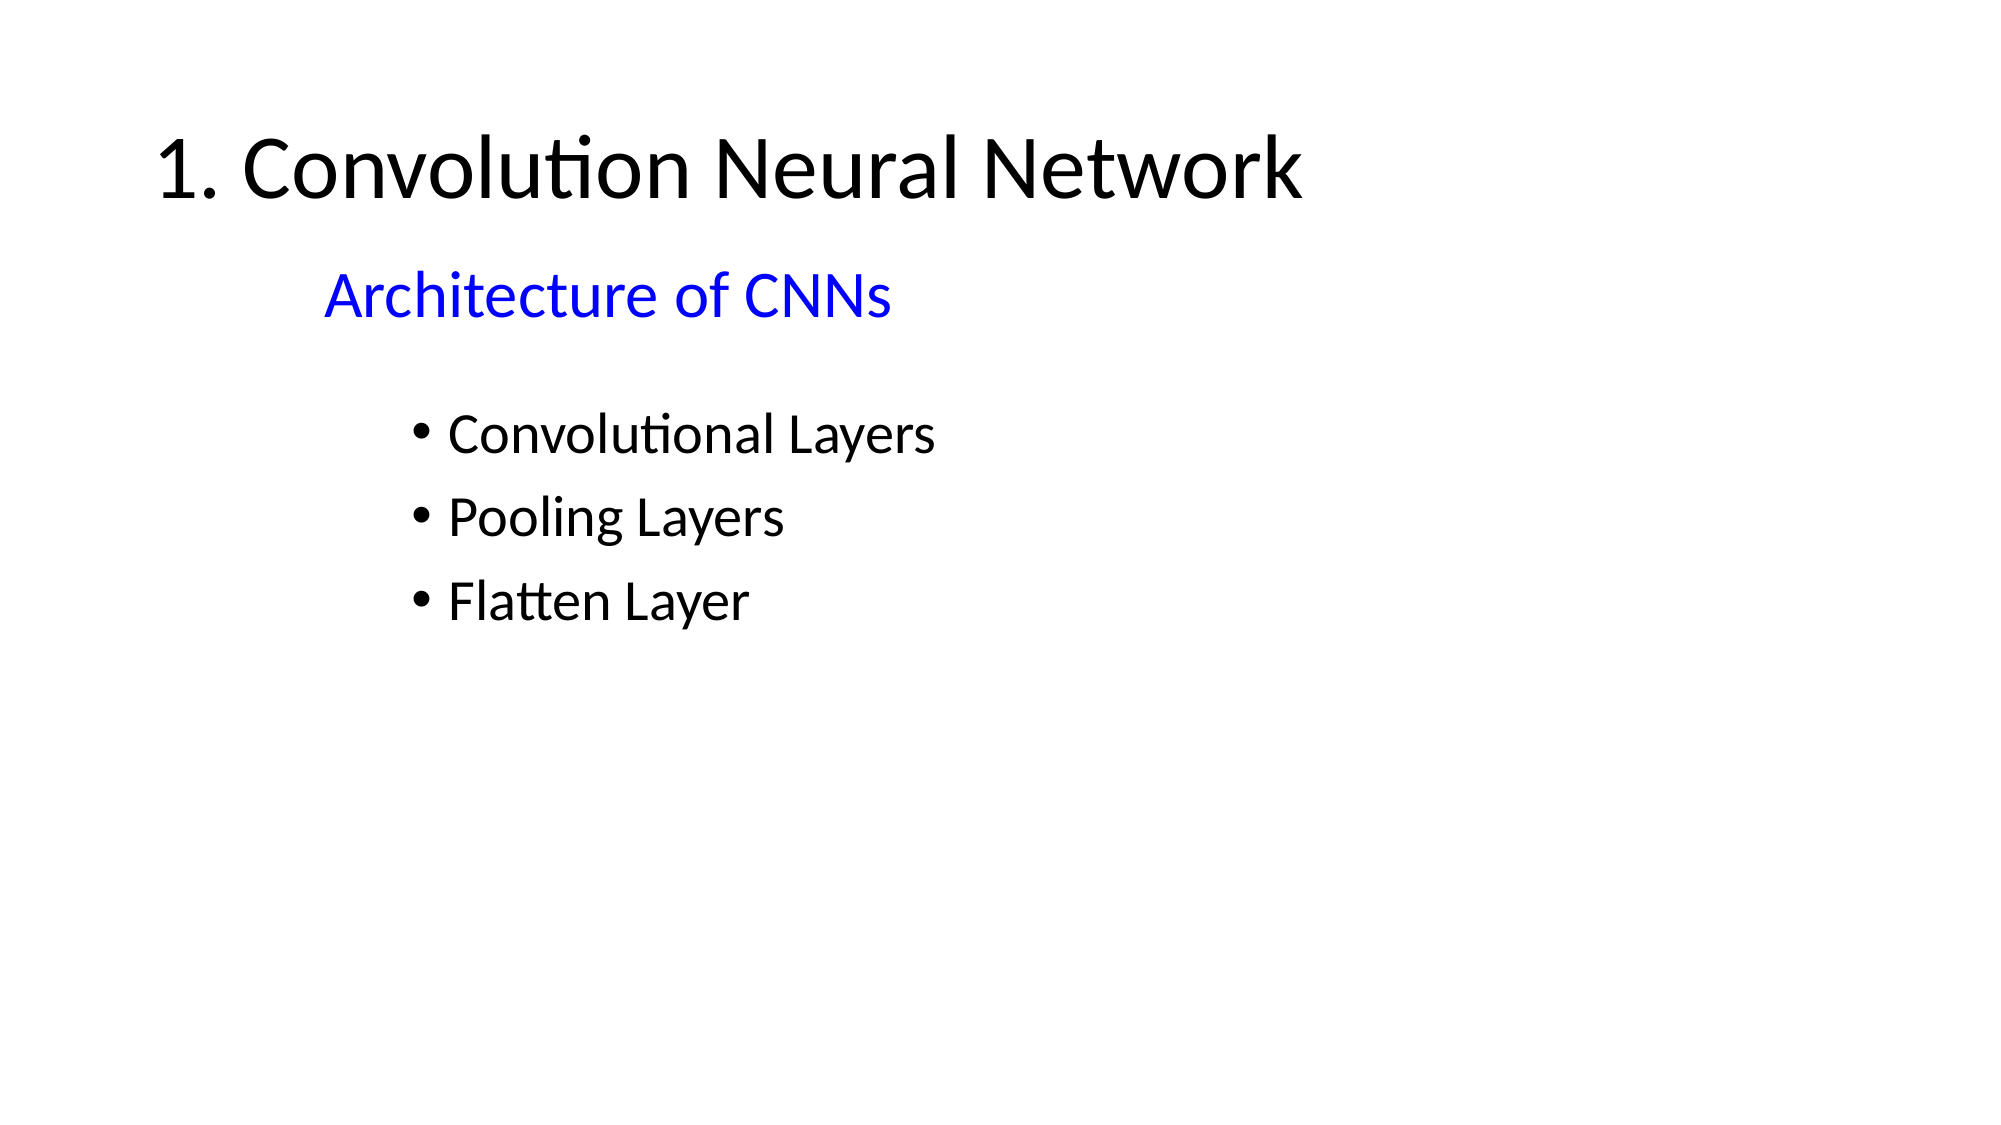

# 1. Convolution Neural Network
Architecture of CNNs
Convolutional Layers
Pooling Layers
Flatten Layer